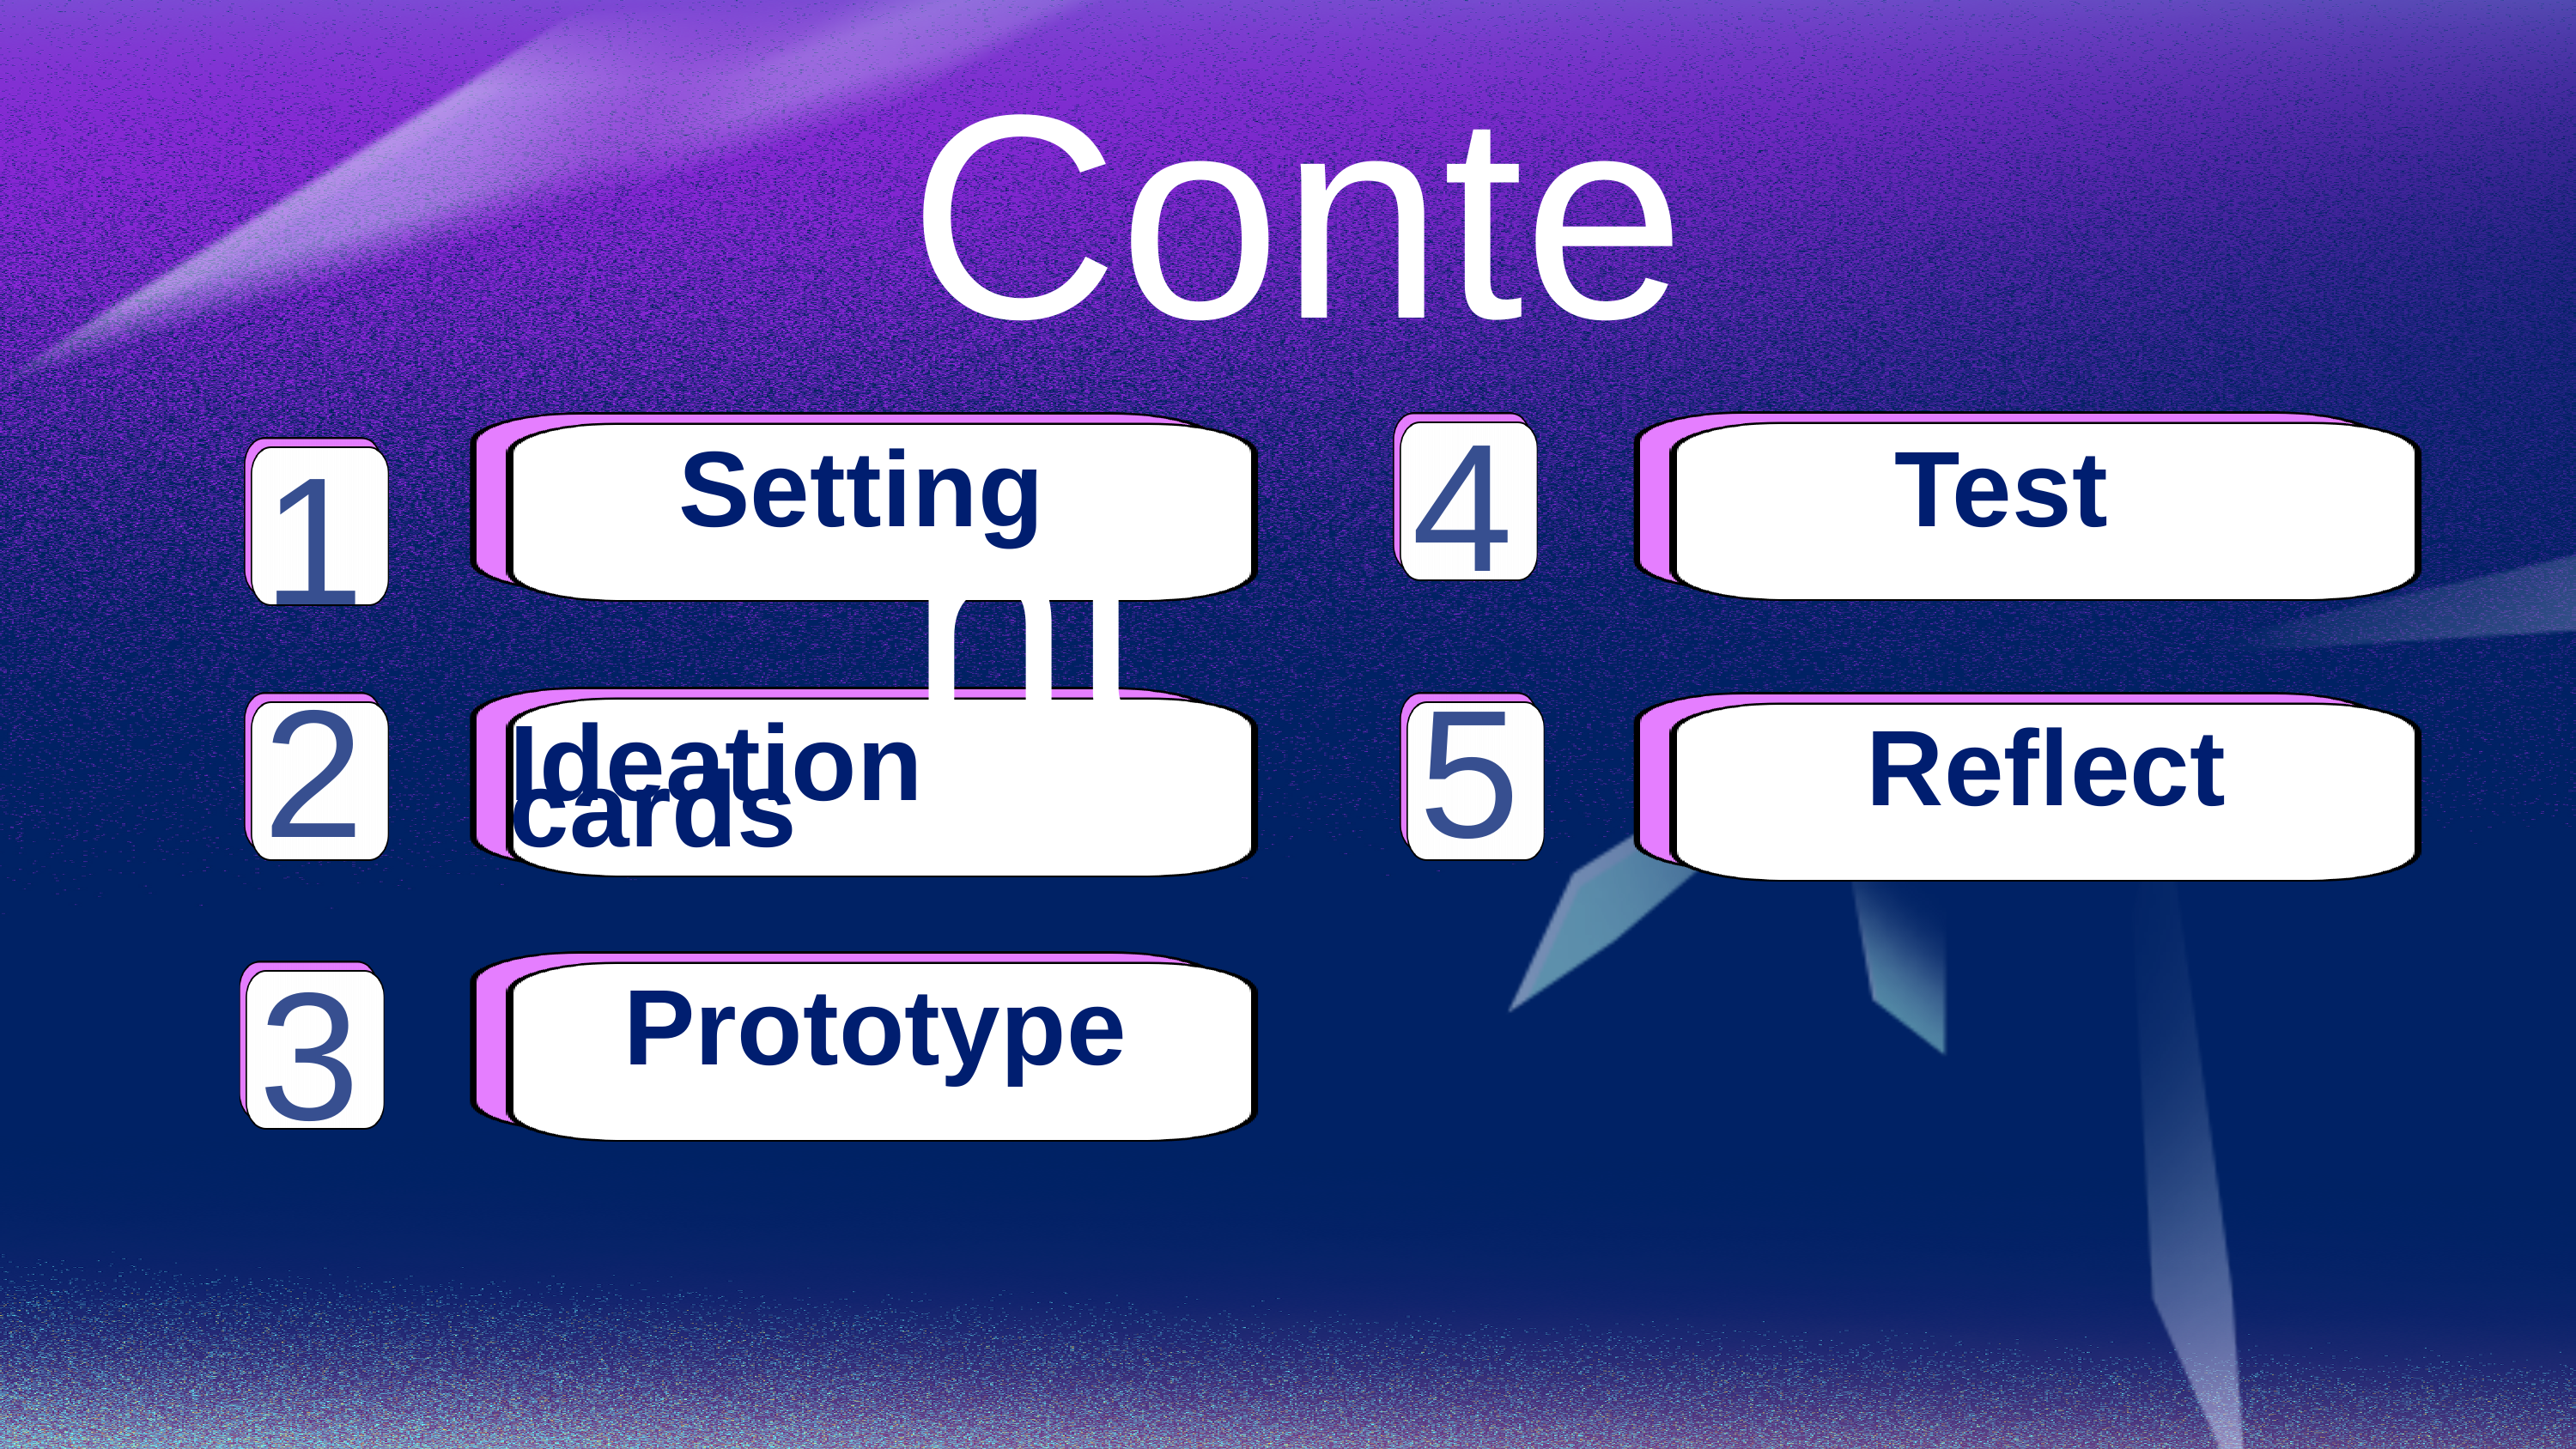

Content
4

1

Setting
Test
2

5

Ideation cards
Reflect
3

Prototype